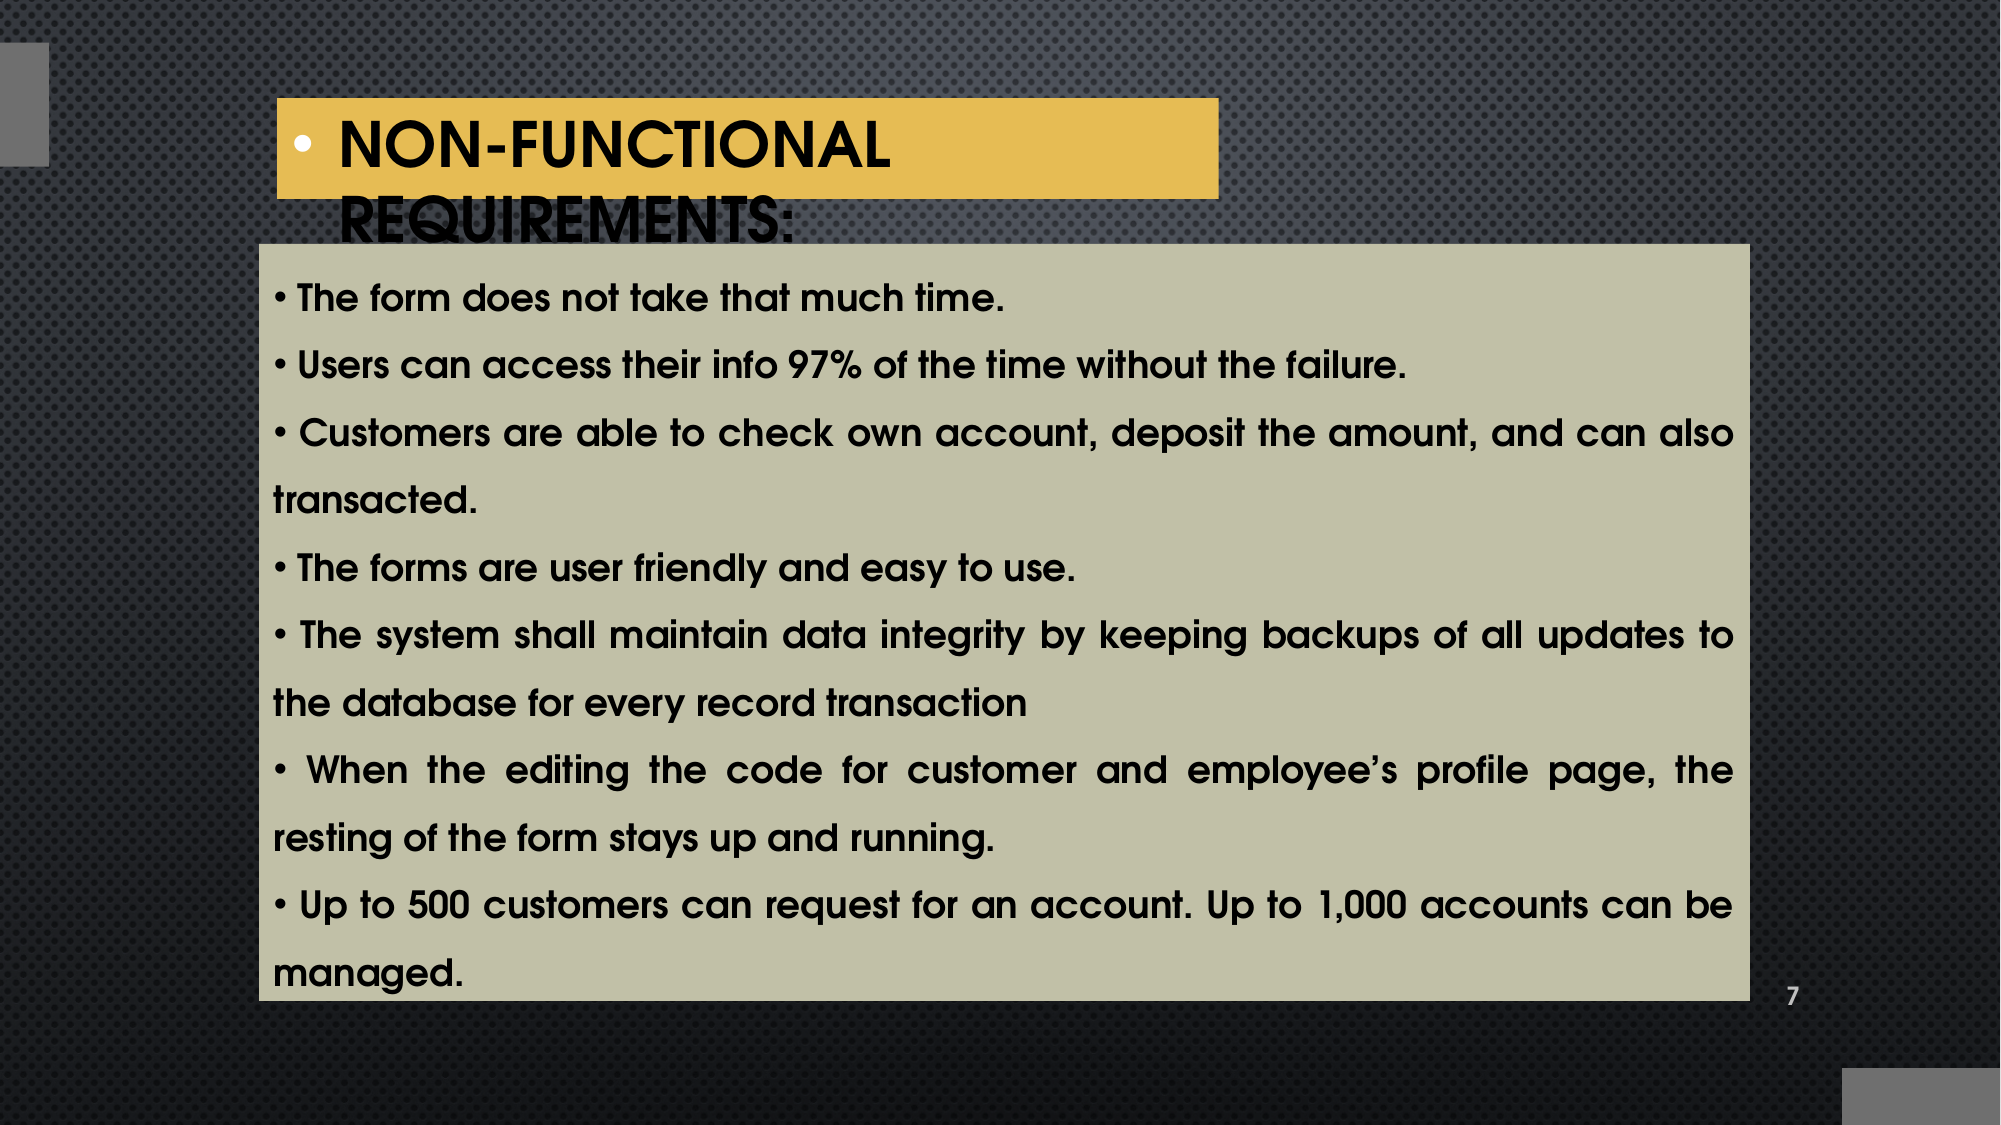

Non-functional requirements:
 The form does not take that much time.
 Users can access their info 97% of the time without the failure.
 Customers are able to check own account, deposit the amount, and can also transacted.
 The forms are user friendly and easy to use.
 The system shall maintain data integrity by keeping backups of all updates to the database for every record transaction
 When the editing the code for customer and employee’s profile page, the resting of the form stays up and running.
 Up to 500 customers can request for an account. Up to 1,000 accounts can be managed.
7